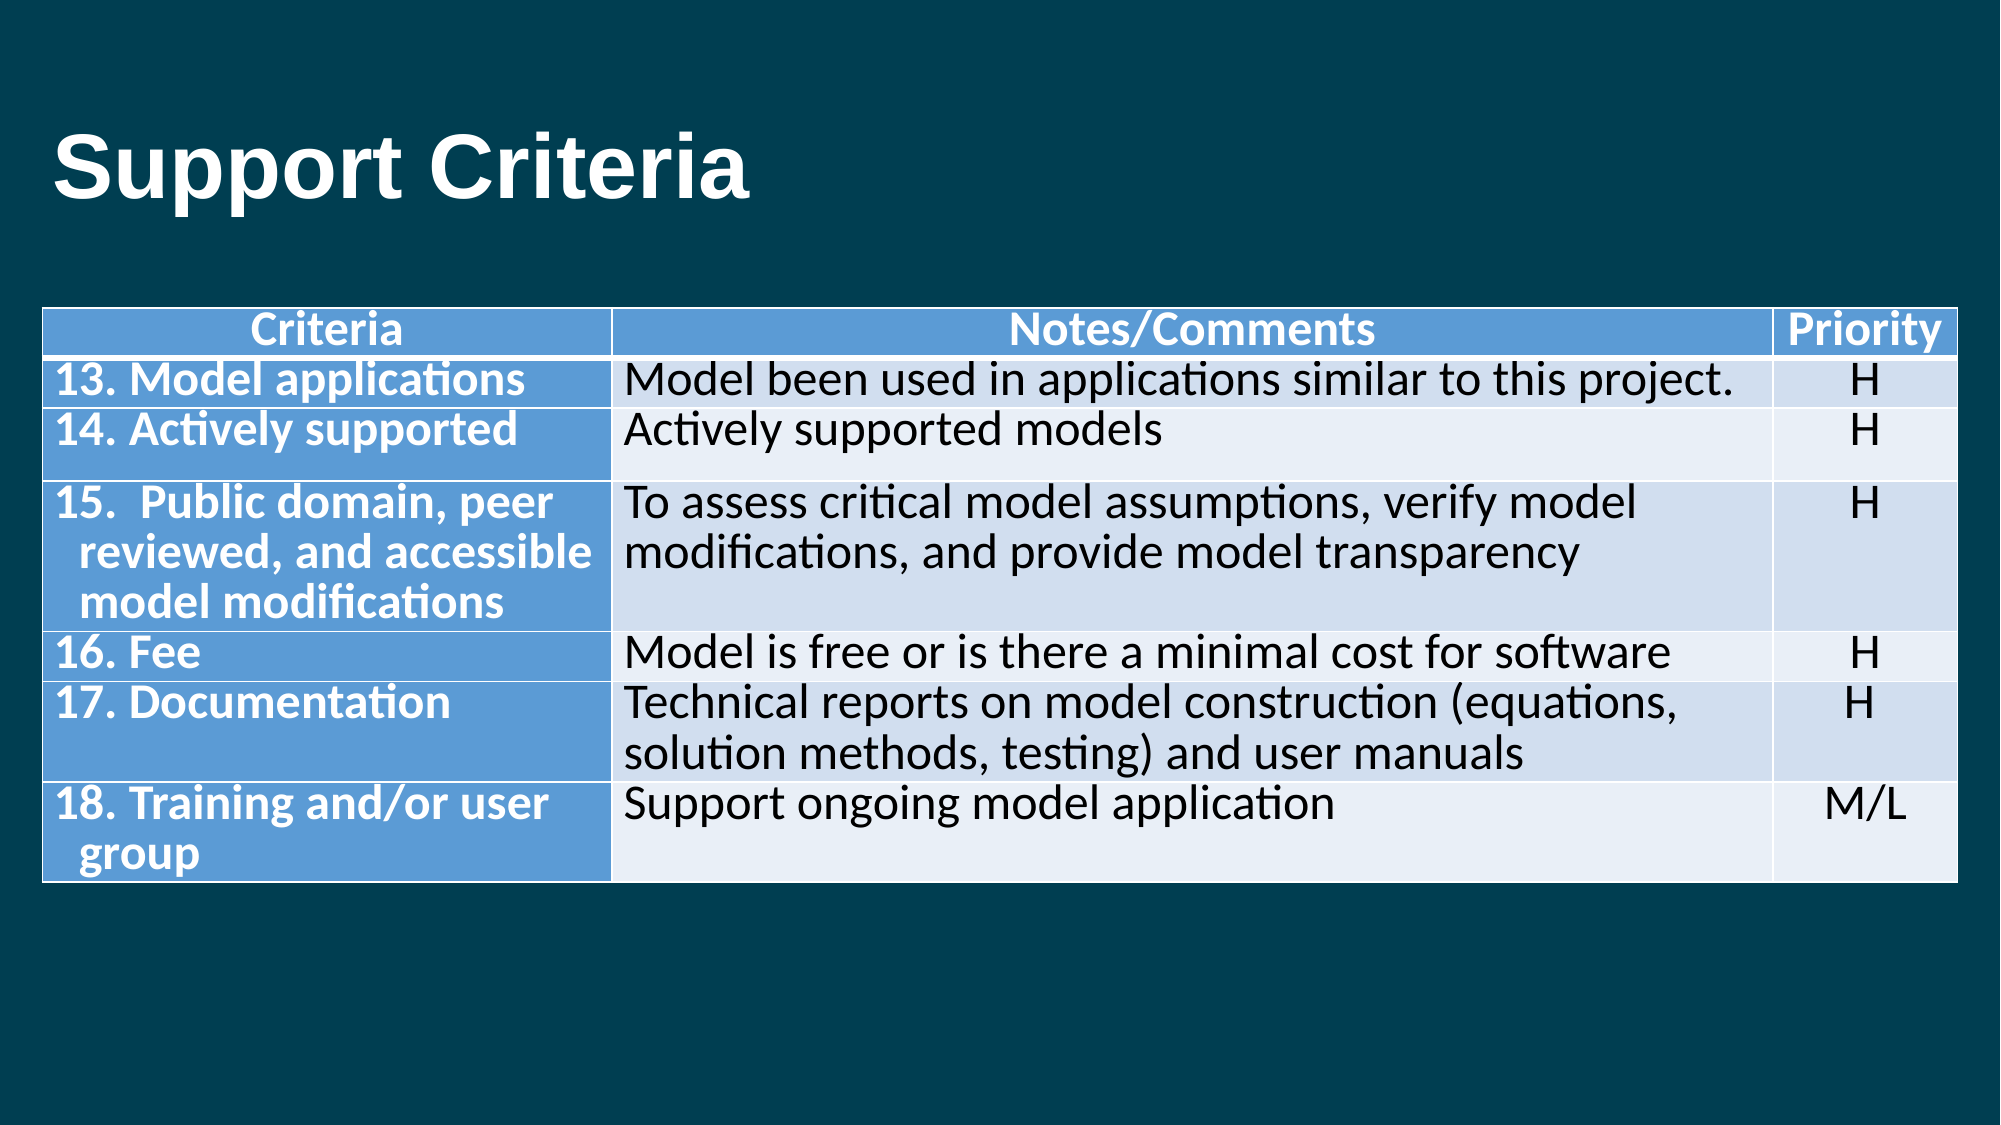

# Support Criteria

| Criteria | Notes/Comments | Priority |
| --- | --- | --- |
| 13. Model applications | Model been used in applications similar to this project. | H |
| 14. Actively supported | Actively supported models | H |
| 15. Public domain, peer reviewed, and accessible model modifications | To assess critical model assumptions, verify model modifications, and provide model transparency | H |
| 16. Fee | Model is free or is there a minimal cost for software | H |
| 17. Documentation | Technical reports on model construction (equations, solution methods, testing) and user manuals | H |
| 18. Training and/or user group | Support ongoing model application | M/L |